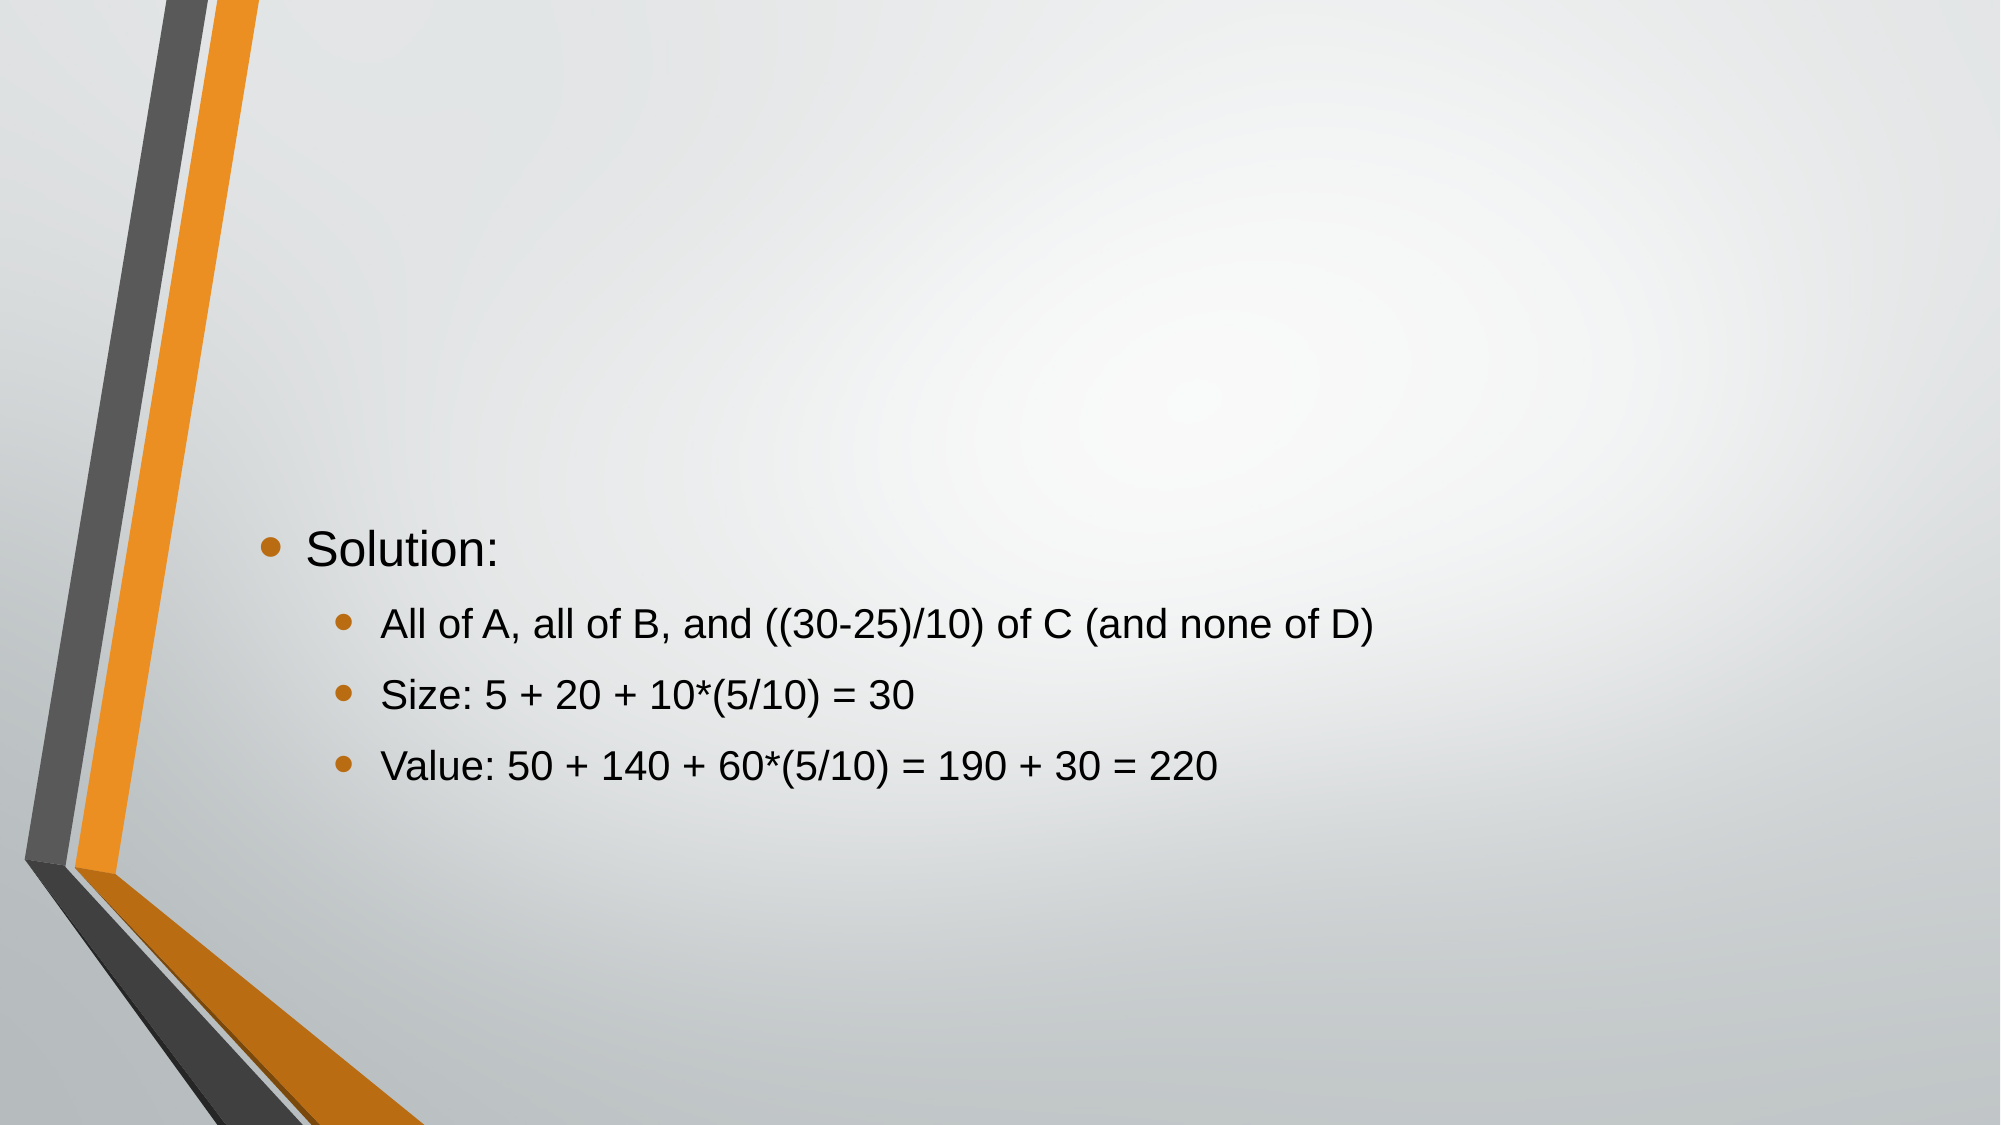

#
Solution:
All of A, all of B, and ((30-25)/10) of C (and none of D)
Size: 5 + 20 + 10*(5/10) = 30
Value: 50 + 140 + 60*(5/10) = 190 + 30 = 220